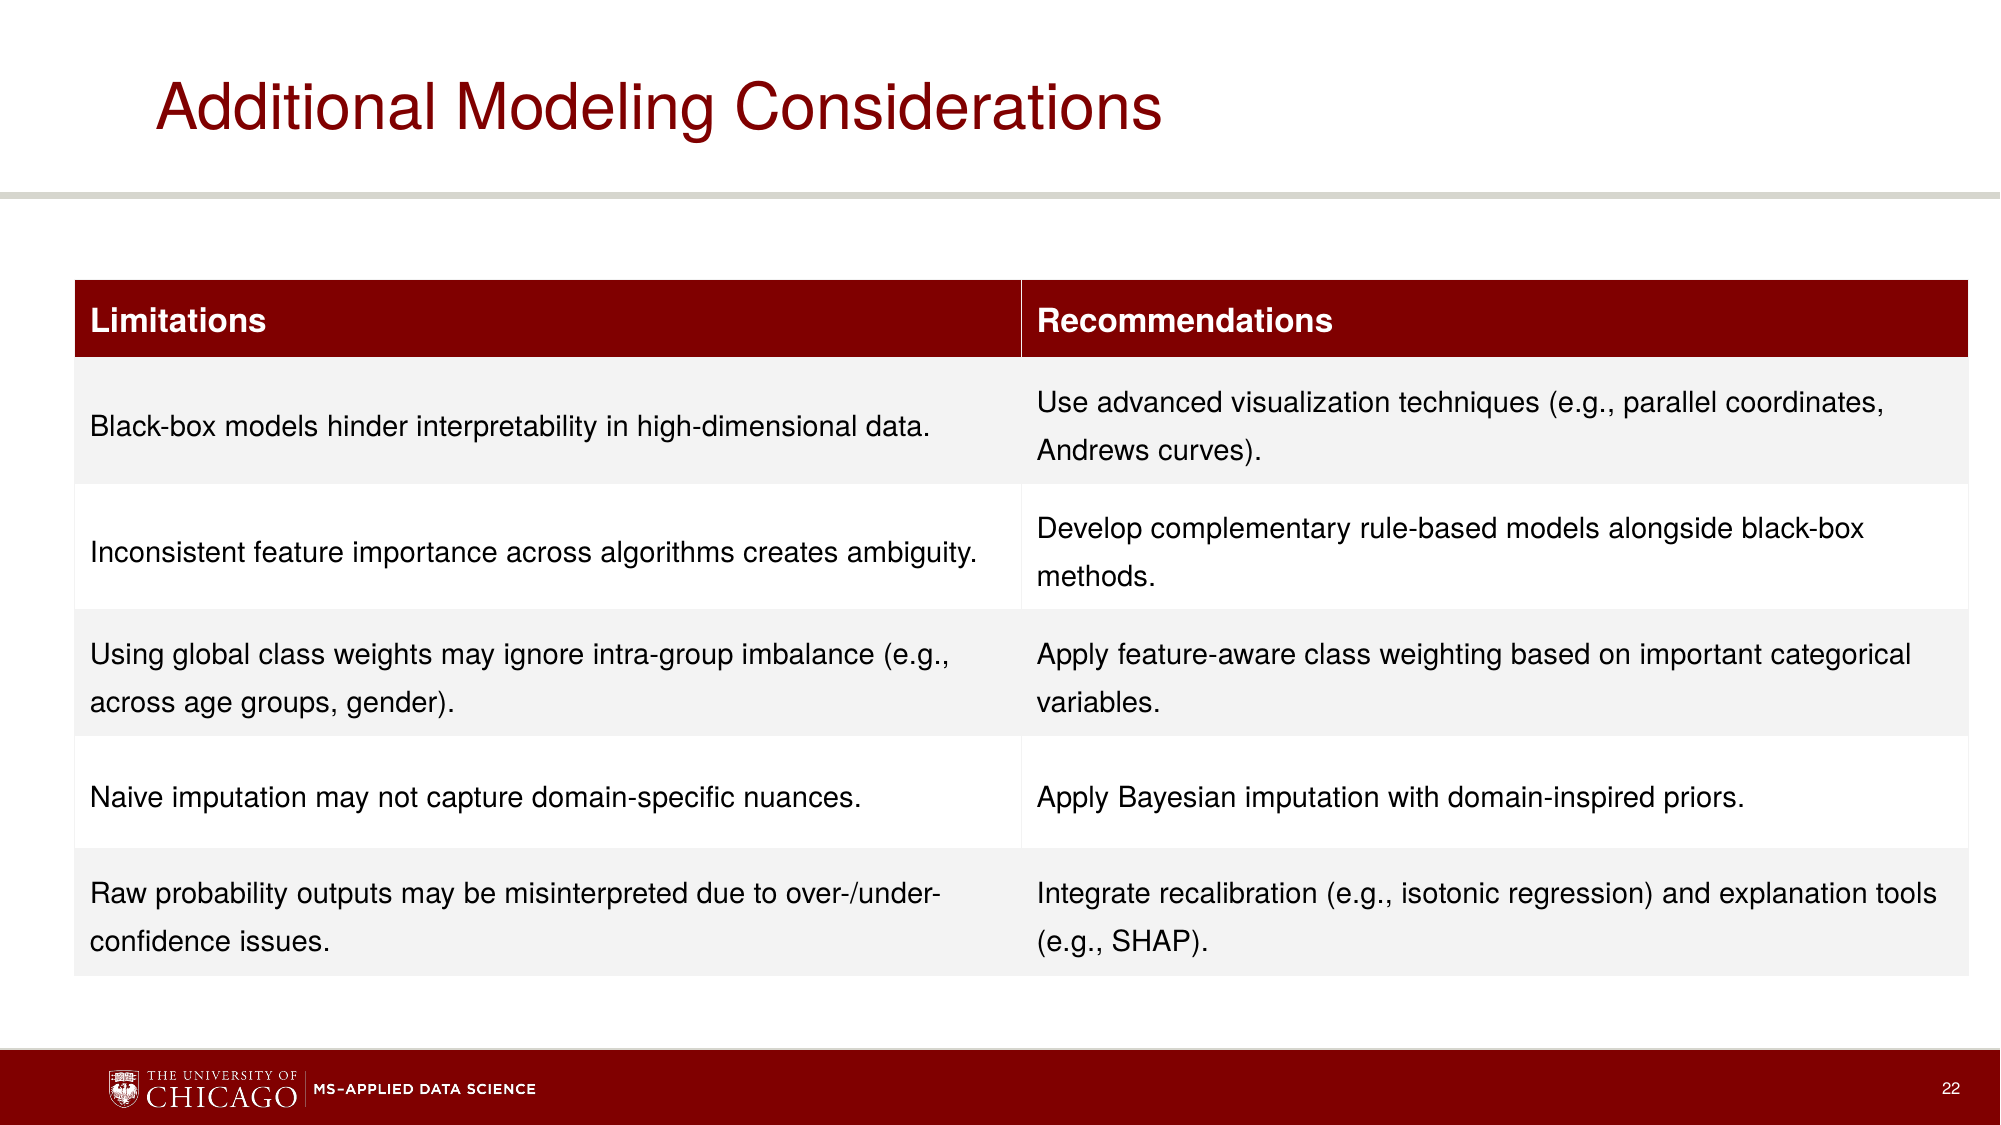

# Additional Modeling Considerations
| Limitations | Recommendations |
| --- | --- |
| Black-box models hinder interpretability in high-dimensional data. | Use advanced visualization techniques (e.g., parallel coordinates, Andrews curves). |
| Inconsistent feature importance across algorithms creates ambiguity. | Develop complementary rule-based models alongside black-box methods. |
| Using global class weights may ignore intra-group imbalance (e.g., across age groups, gender). | Apply feature-aware class weighting based on important categorical variables. |
| Naive imputation may not capture domain-specific nuances. | Apply Bayesian imputation with domain-inspired priors. |
| Raw probability outputs may be misinterpreted due to over-/under-confidence issues. | Integrate recalibration (e.g., isotonic regression) and explanation tools (e.g., SHAP). |
22